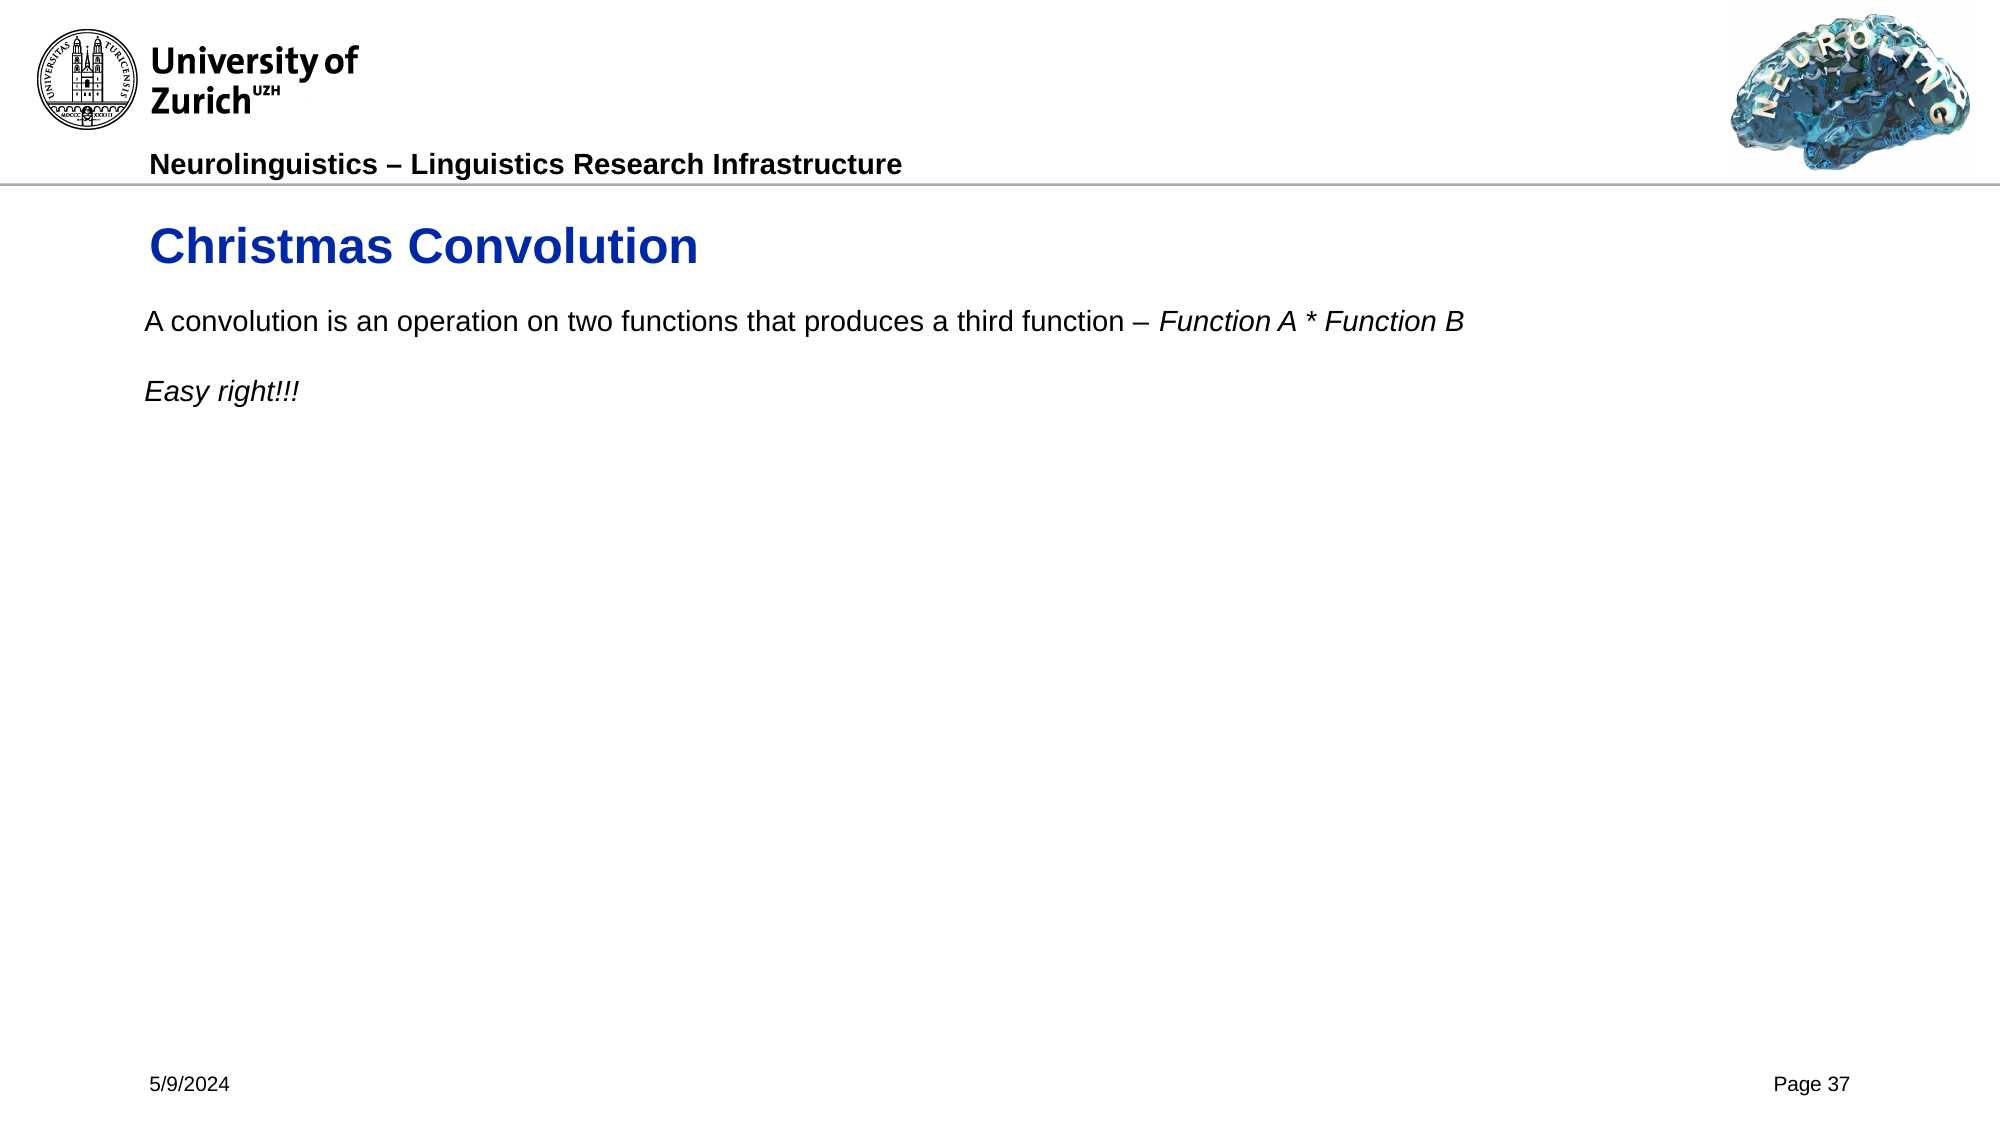

# Christmas Convolution
A convolution is an operation on two functions that produces a third function – Function A * Function B
Easy right!!!

5/9/2024
Page 37